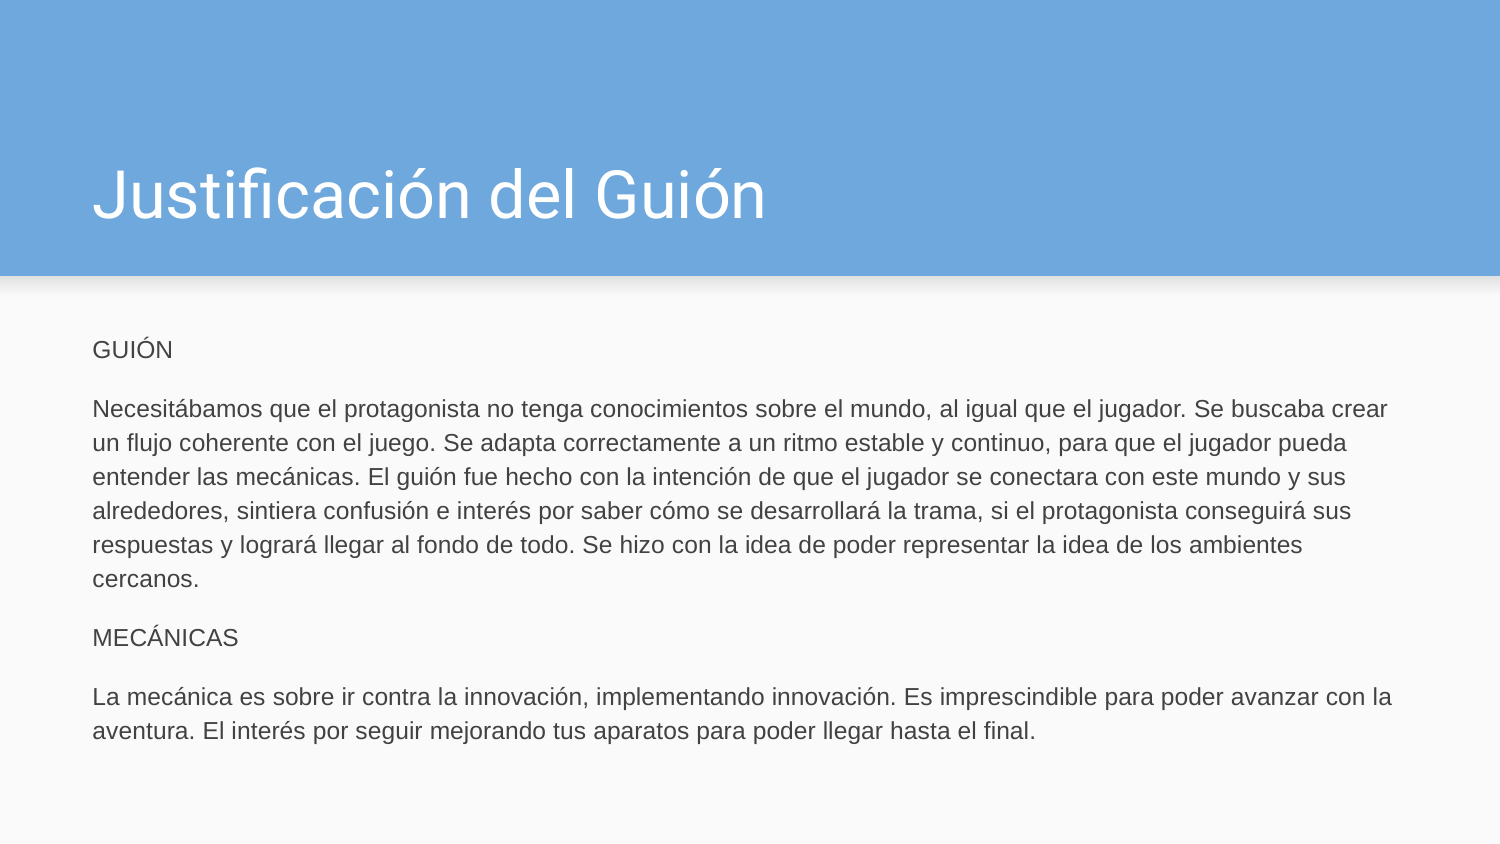

# Justificación del Guión
GUIÓN
Necesitábamos que el protagonista no tenga conocimientos sobre el mundo, al igual que el jugador. Se buscaba crear un flujo coherente con el juego. Se adapta correctamente a un ritmo estable y continuo, para que el jugador pueda entender las mecánicas. El guión fue hecho con la intención de que el jugador se conectara con este mundo y sus alrededores, sintiera confusión e interés por saber cómo se desarrollará la trama, si el protagonista conseguirá sus respuestas y logrará llegar al fondo de todo. Se hizo con la idea de poder representar la idea de los ambientes cercanos.
MECÁNICAS
La mecánica es sobre ir contra la innovación, implementando innovación. Es imprescindible para poder avanzar con la aventura. El interés por seguir mejorando tus aparatos para poder llegar hasta el final.